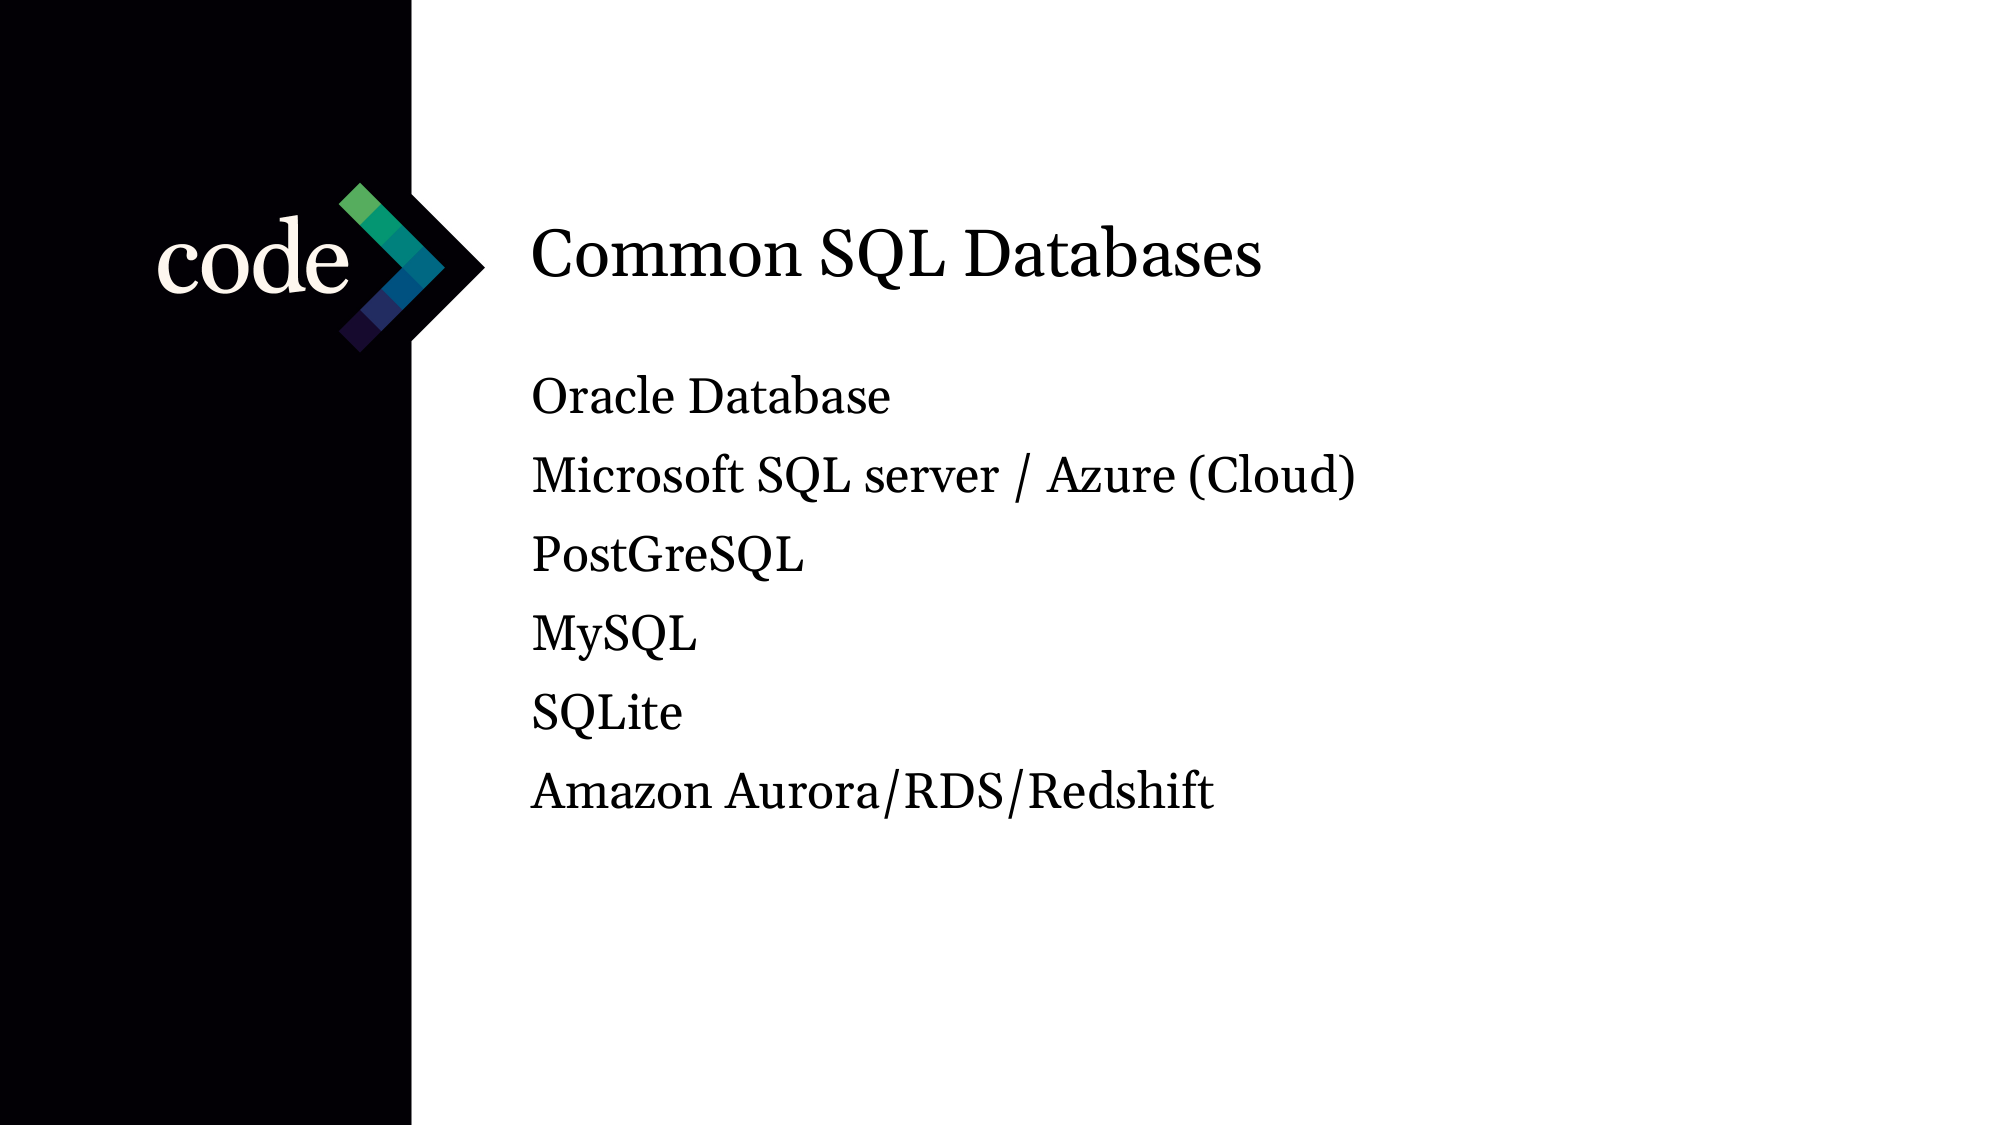

Common SQL Databases
Oracle Database
Microsoft SQL server / Azure (Cloud)
PostGreSQL
MySQL
SQLite
Amazon Aurora/RDS/Redshift